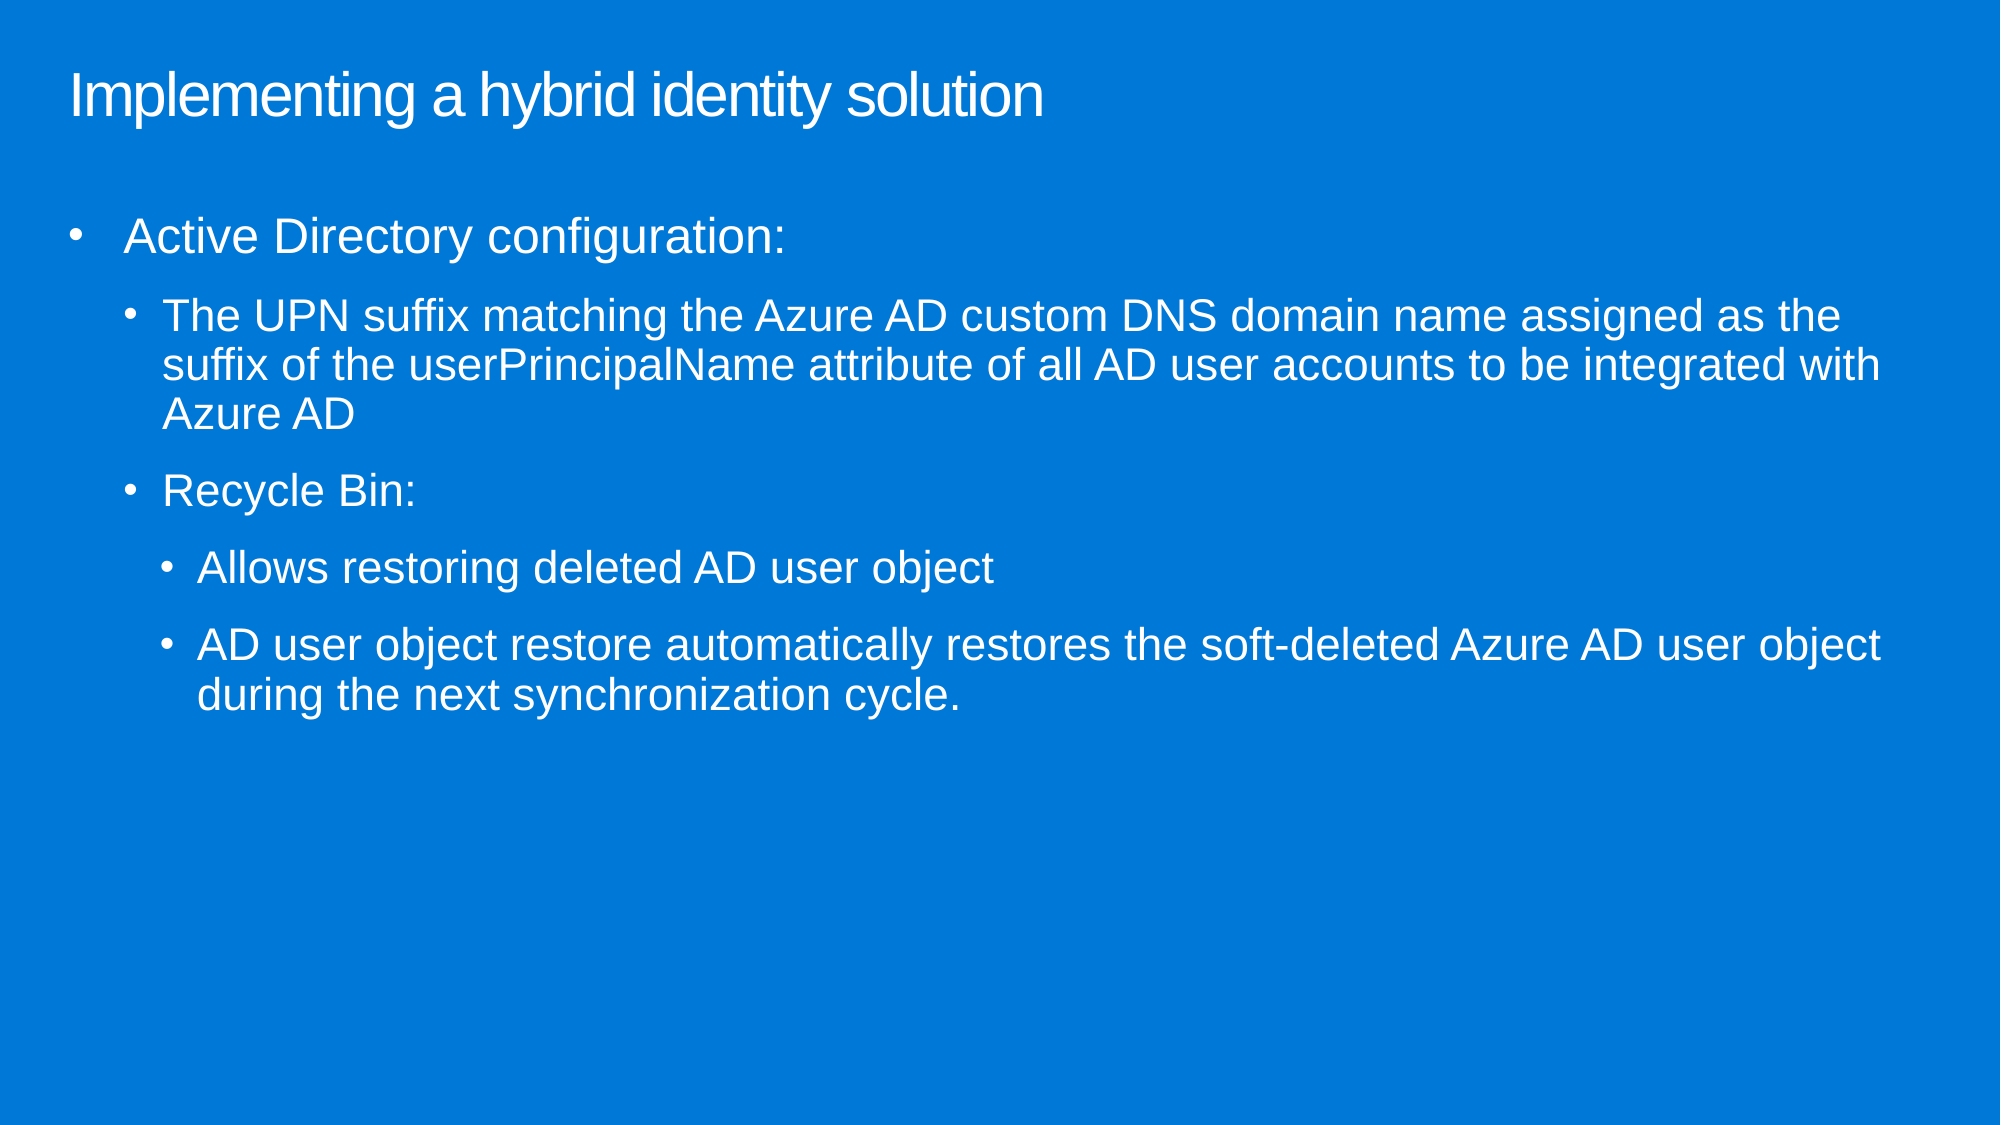

# Implementing a hybrid identity solution
Active Directory configuration:
The UPN suffix matching the Azure AD custom DNS domain name assigned as the suffix of the userPrincipalName attribute of all AD user accounts to be integrated with Azure AD
Recycle Bin:
Allows restoring deleted AD user object
AD user object restore automatically restores the soft-deleted Azure AD user object during the next synchronization cycle.